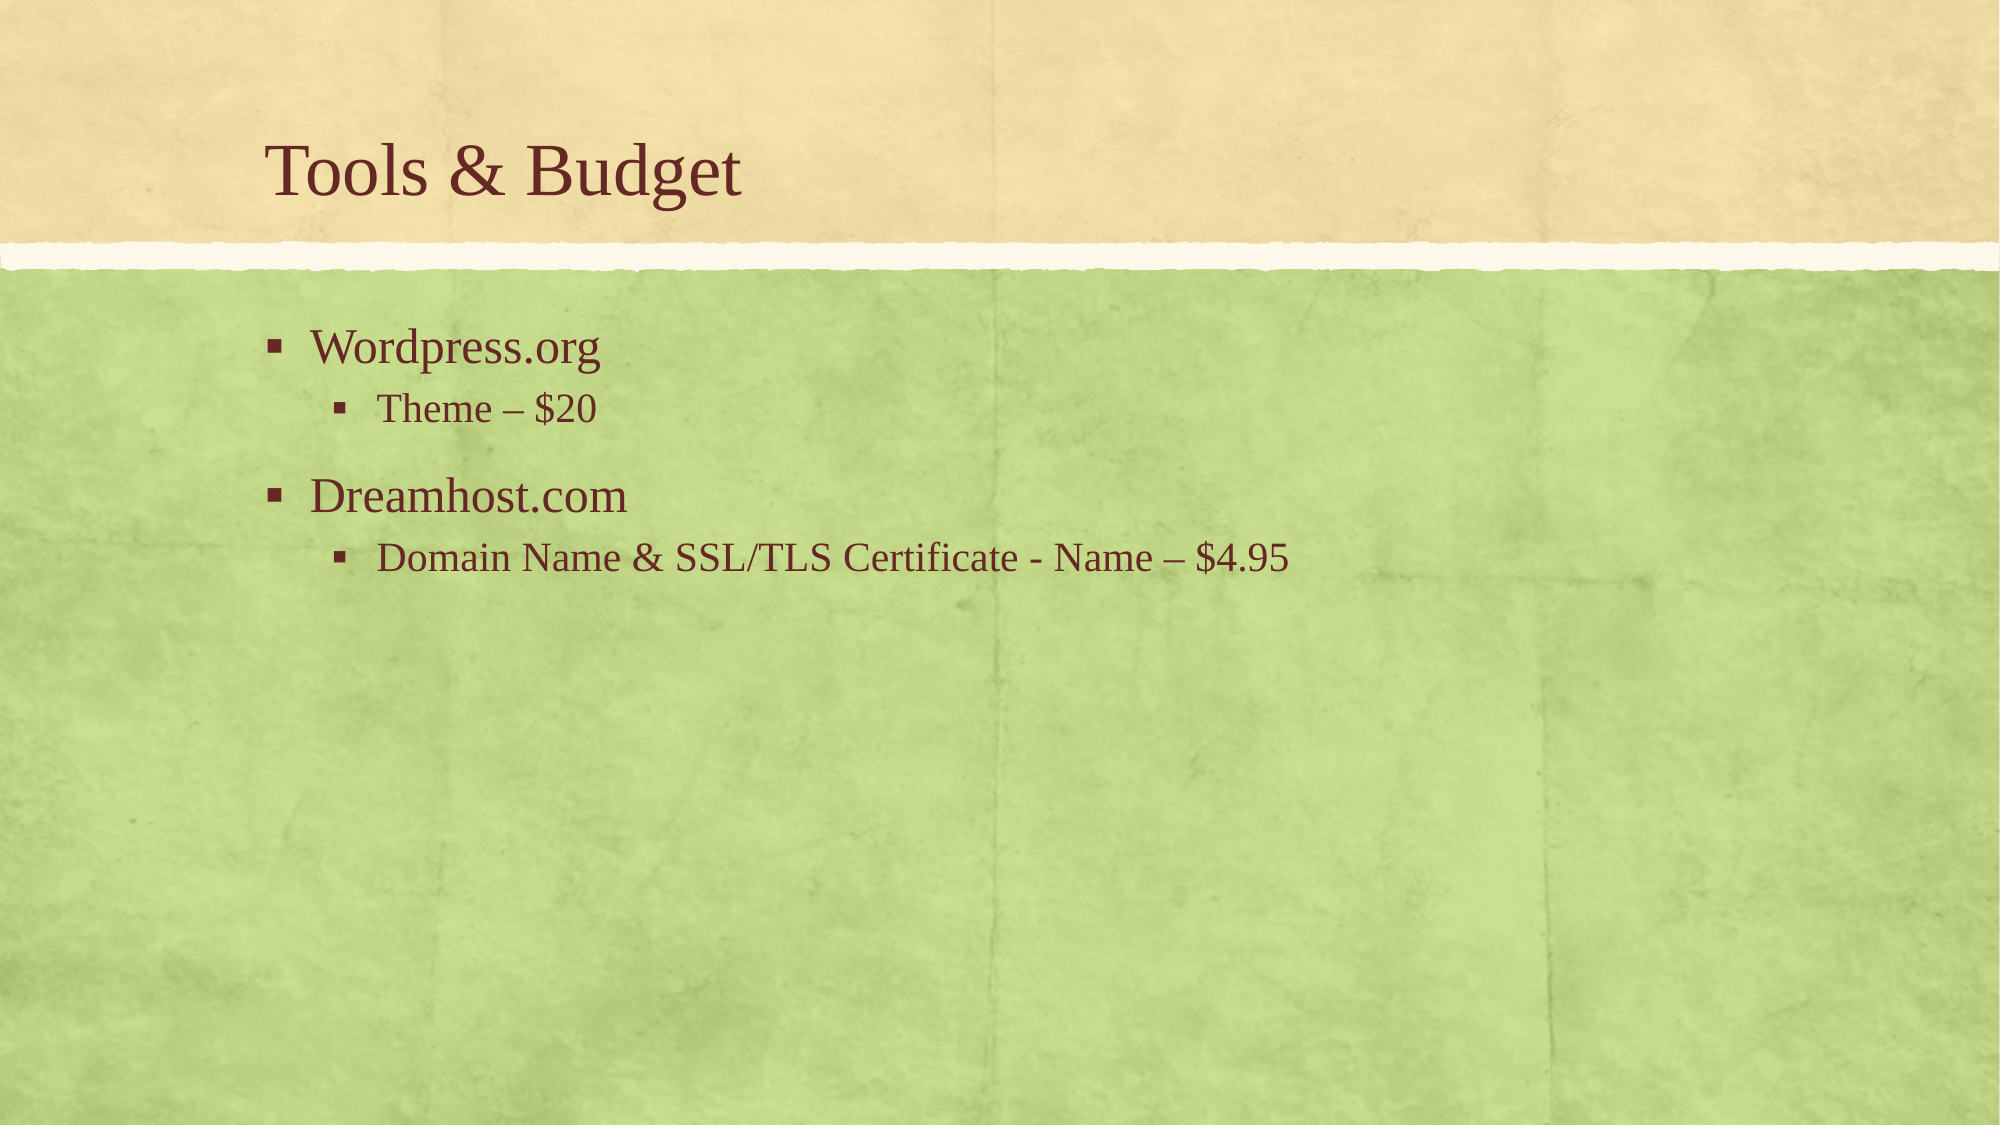

# Tools & Budget
Wordpress.org
Theme – $20
Dreamhost.com
Domain Name & SSL/TLS Certificate - Name – $4.95